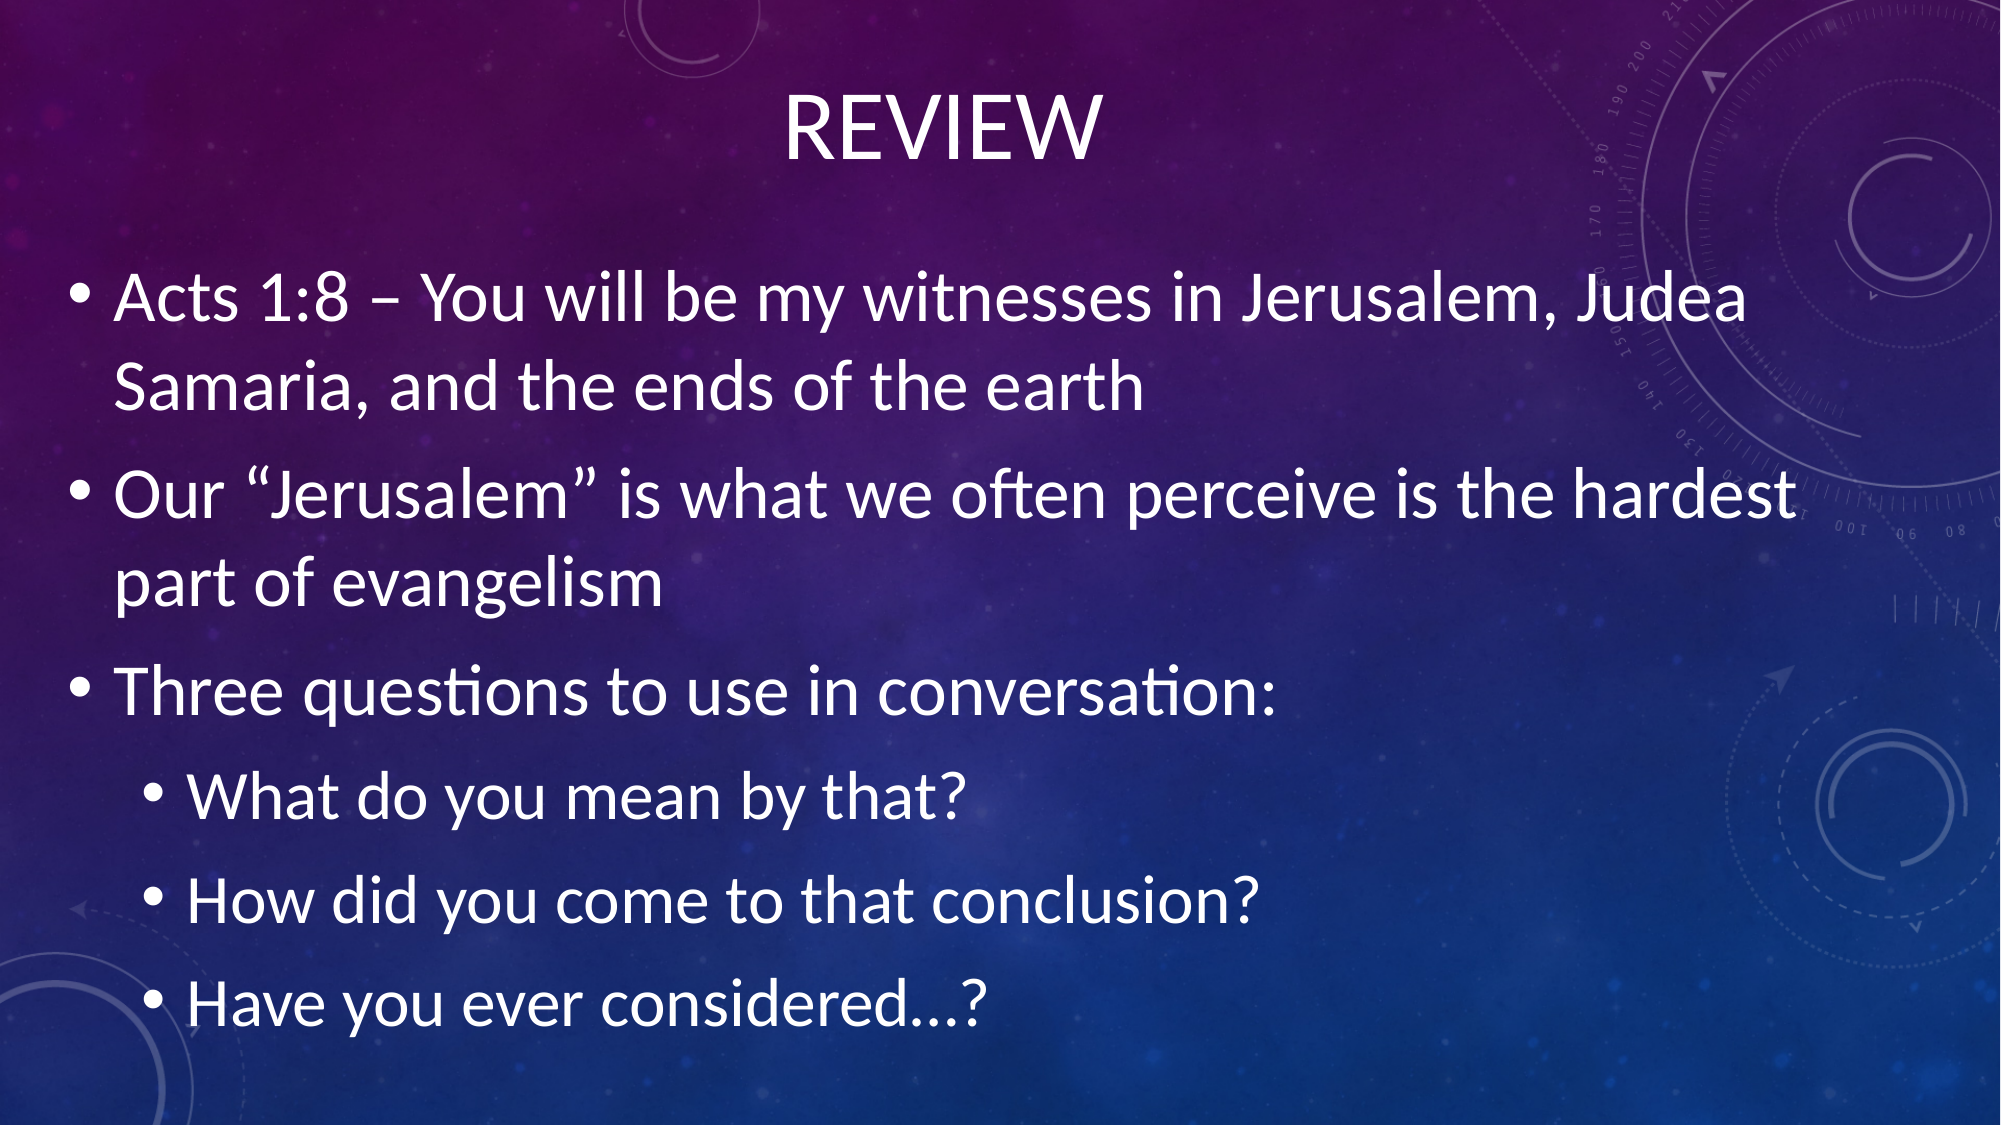

# Review
Acts 1:8 – You will be my witnesses in Jerusalem, Judea Samaria, and the ends of the earth
Our “Jerusalem” is what we often perceive is the hardest part of evangelism
Three questions to use in conversation:
What do you mean by that?
How did you come to that conclusion?
Have you ever considered…?